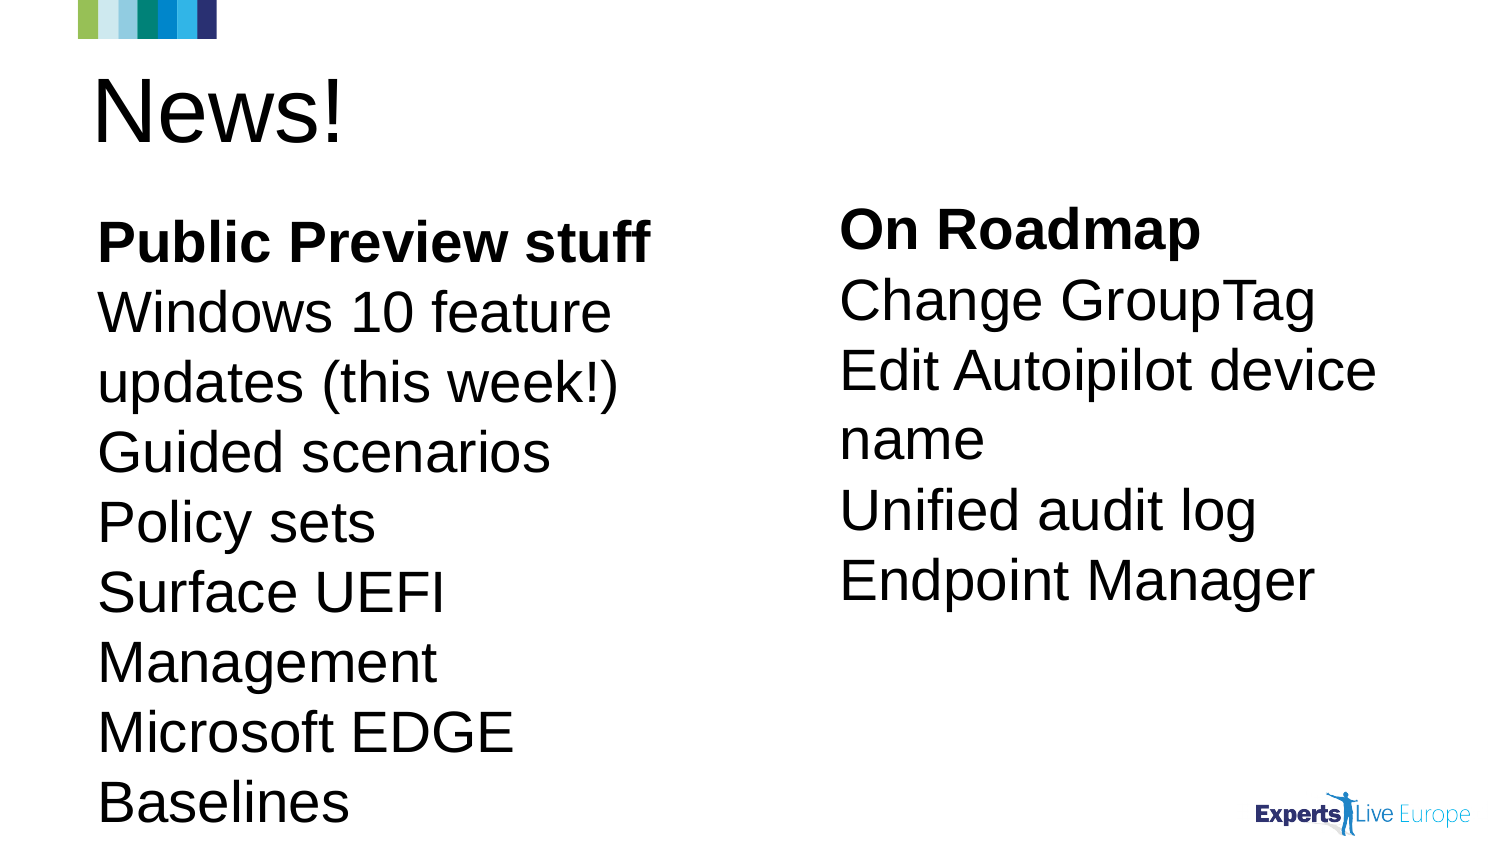

# News!
On Roadmap
Change GroupTag
Edit Autoipilot device name
Unified audit log
Endpoint Manager

Public Preview stuff
Windows 10 feature updates (this week!)
Guided scenarios
Policy sets
Surface UEFI Management
Microsoft EDGE Baselines